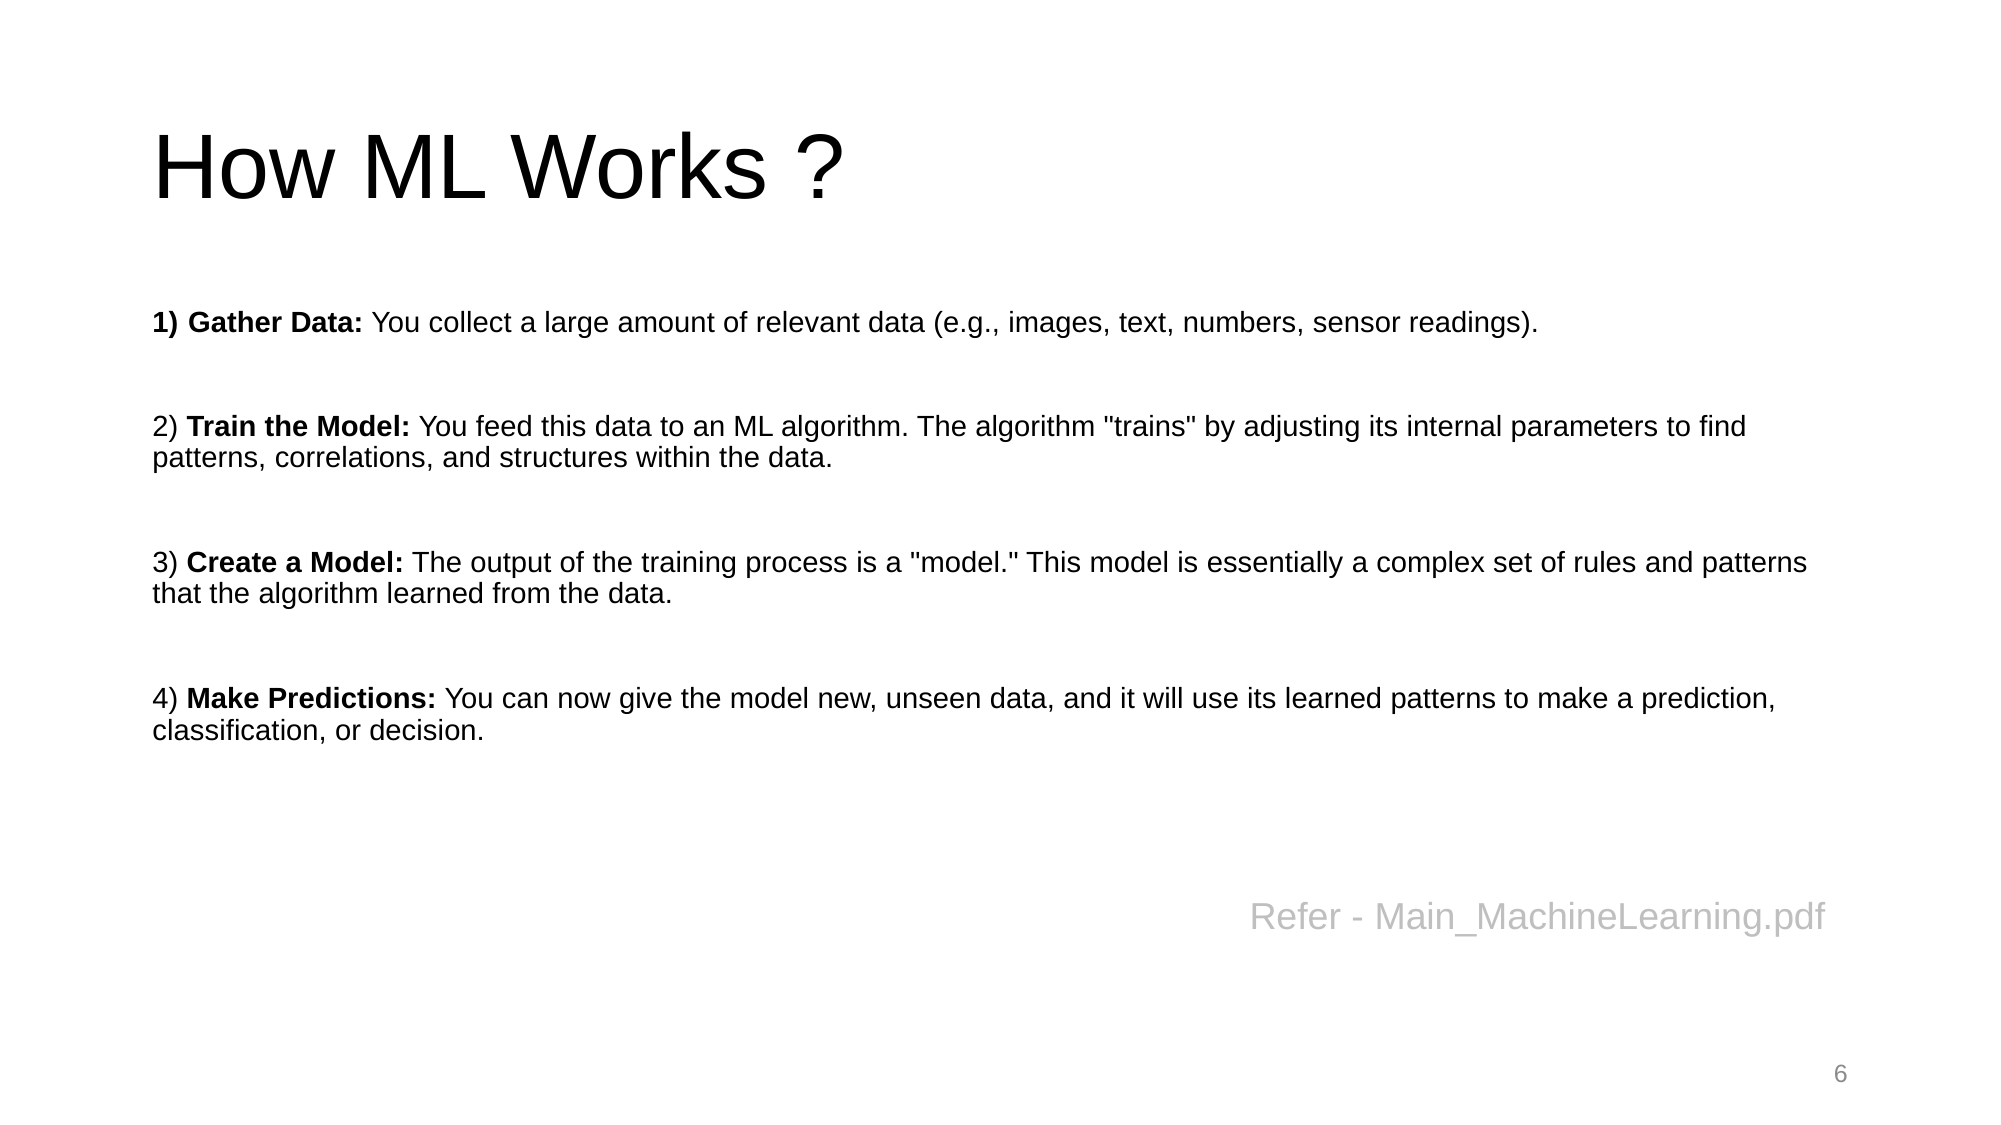

# How ML Works ?
Gather Data: You collect a large amount of relevant data (e.g., images, text, numbers, sensor readings).

2) Train the Model: You feed this data to an ML algorithm. The algorithm "trains" by adjusting its internal parameters to find patterns, correlations, and structures within the data.

3) Create a Model: The output of the training process is a "model." This model is essentially a complex set of rules and patterns that the algorithm learned from the data.

4) Make Predictions: You can now give the model new, unseen data, and it will use its learned patterns to make a prediction, classification, or decision.
Refer - Main_MachineLearning.pdf
6